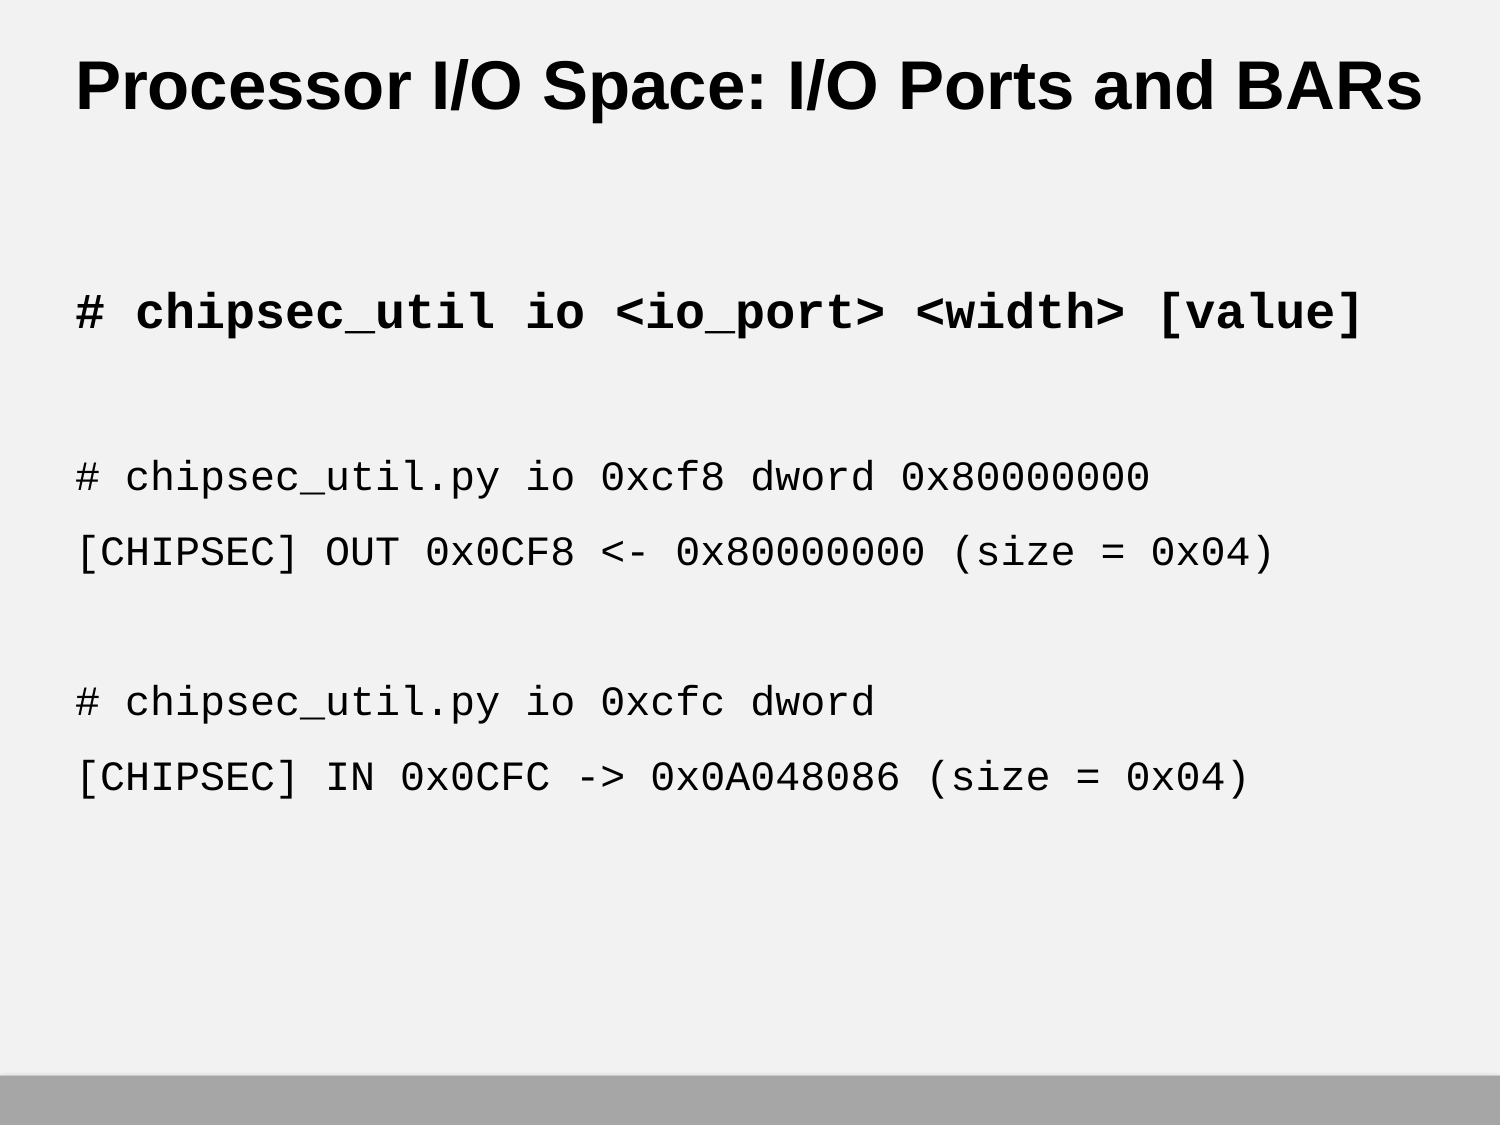

# Processor I/O Space: I/O Ports and BARs
# chipsec_util io <io_port> <width> [value]

# chipsec_util.py io 0xcf8 dword 0x80000000
[CHIPSEC] OUT 0x0CF8 <- 0x80000000 (size = 0x04)

# chipsec_util.py io 0xcfc dword
[CHIPSEC] IN 0x0CFC -> 0x0A048086 (size = 0x04)